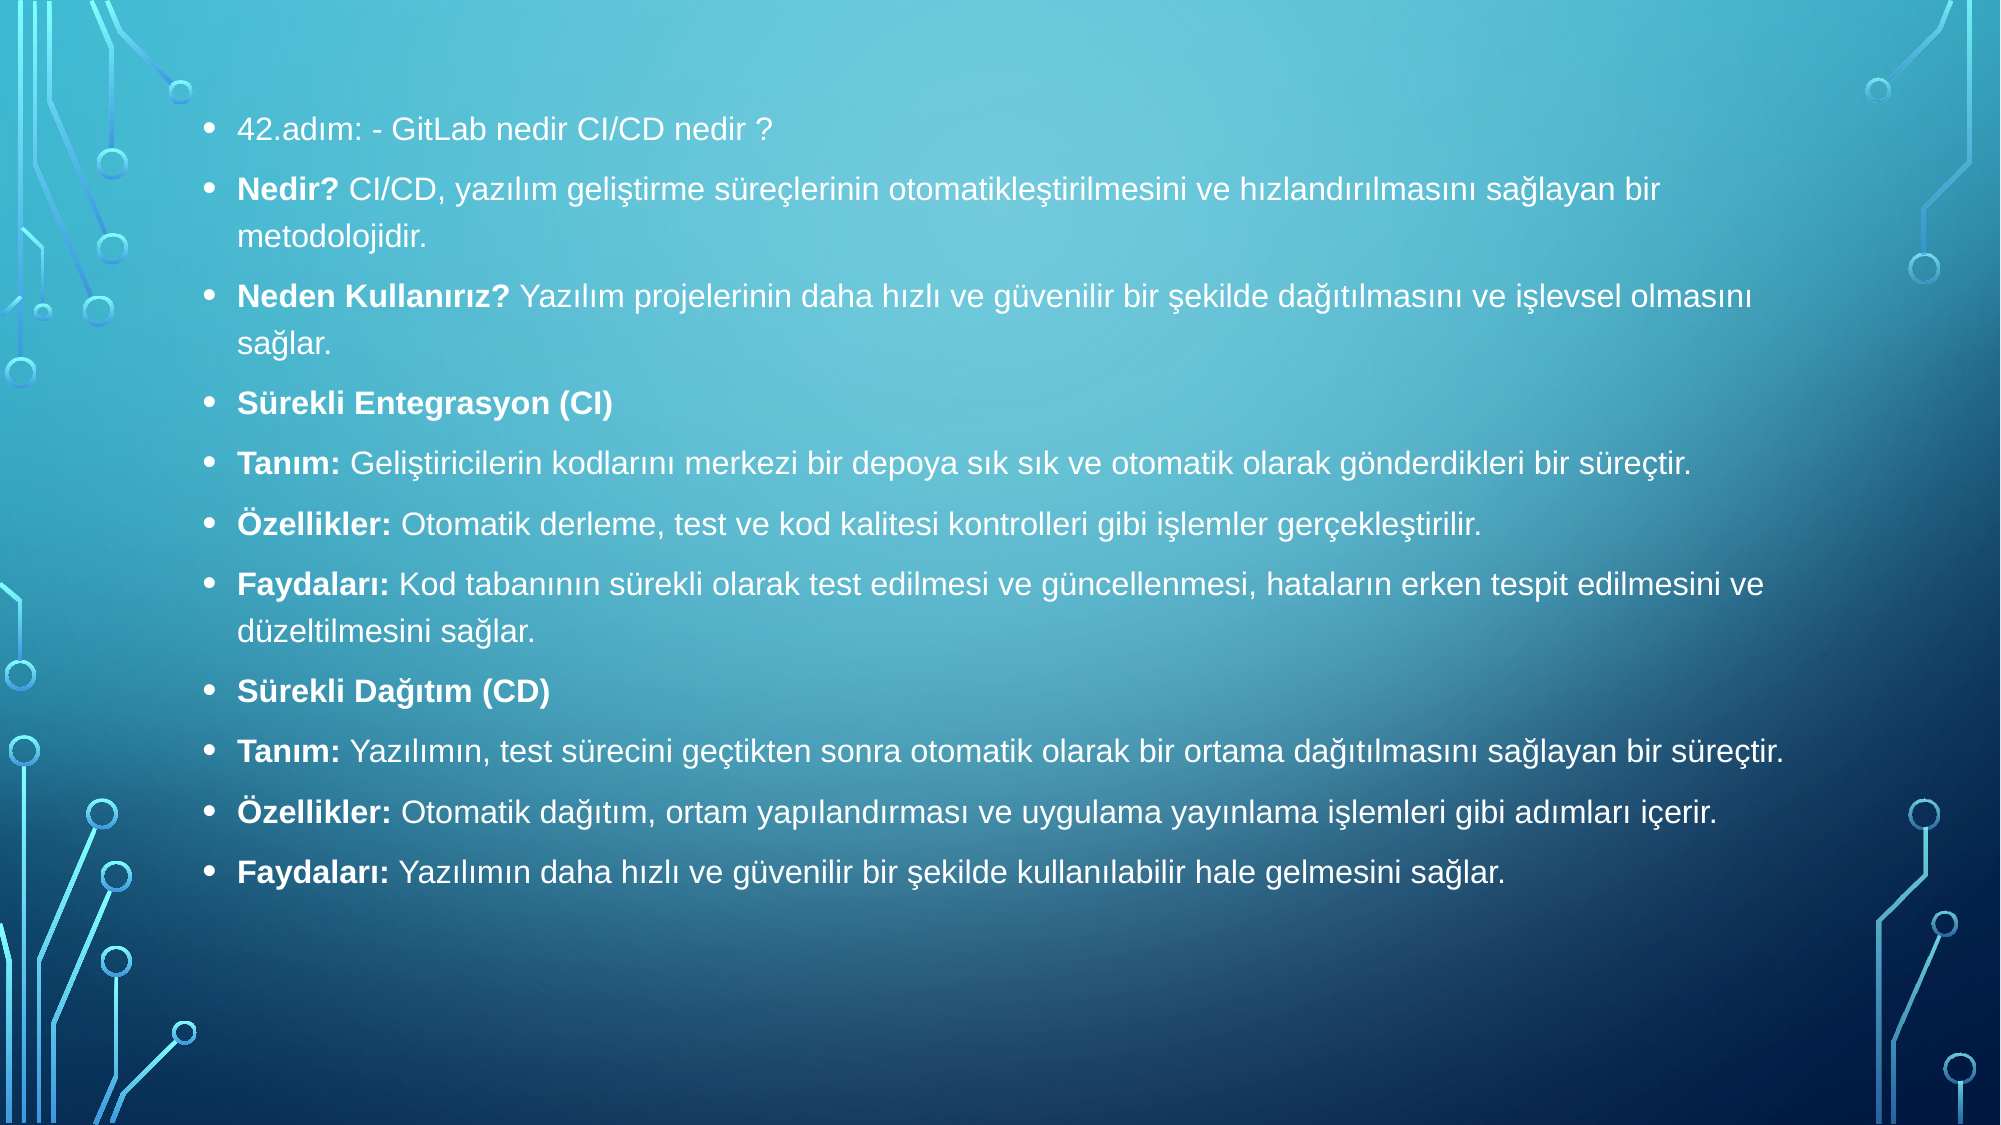

42.adım: - GitLab nedir CI/CD nedir ?
Nedir? CI/CD, yazılım geliştirme süreçlerinin otomatikleştirilmesini ve hızlandırılmasını sağlayan bir metodolojidir.
Neden Kullanırız? Yazılım projelerinin daha hızlı ve güvenilir bir şekilde dağıtılmasını ve işlevsel olmasını sağlar.
Sürekli Entegrasyon (CI)
Tanım: Geliştiricilerin kodlarını merkezi bir depoya sık sık ve otomatik olarak gönderdikleri bir süreçtir.
Özellikler: Otomatik derleme, test ve kod kalitesi kontrolleri gibi işlemler gerçekleştirilir.
Faydaları: Kod tabanının sürekli olarak test edilmesi ve güncellenmesi, hataların erken tespit edilmesini ve düzeltilmesini sağlar.
Sürekli Dağıtım (CD)
Tanım: Yazılımın, test sürecini geçtikten sonra otomatik olarak bir ortama dağıtılmasını sağlayan bir süreçtir.
Özellikler: Otomatik dağıtım, ortam yapılandırması ve uygulama yayınlama işlemleri gibi adımları içerir.
Faydaları: Yazılımın daha hızlı ve güvenilir bir şekilde kullanılabilir hale gelmesini sağlar.